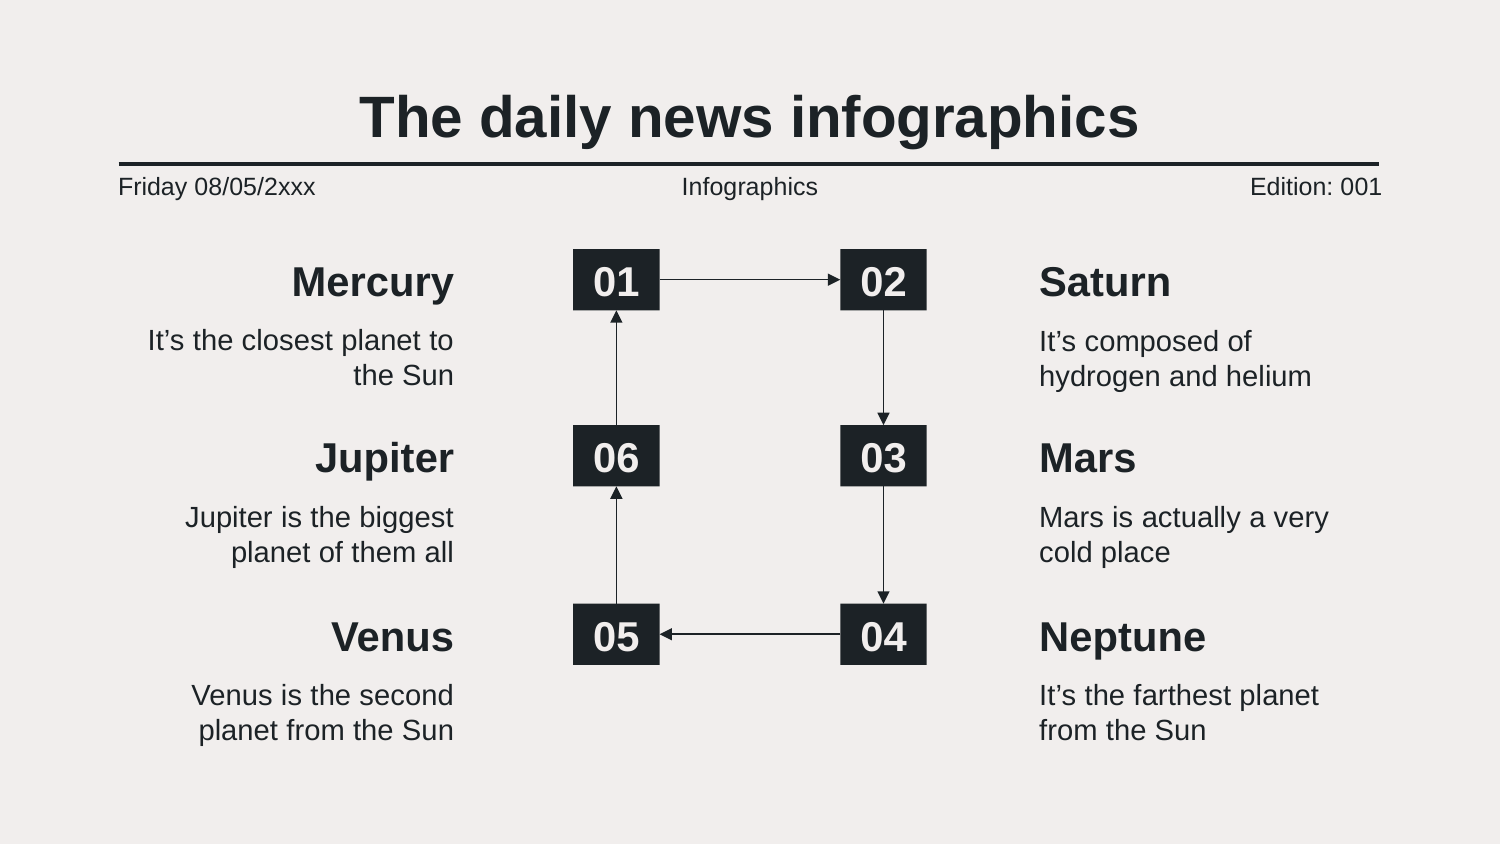

# The daily news infographics
Friday 08/05/2xxx
Infographics
Edition: 001
Mercury
It’s the closest planet to the Sun
01
02
Saturn
It’s composed of hydrogen and helium
Jupiter
Jupiter is the biggest planet of them all
06
03
Mars
Mars is actually a very cold place
Venus
05
04
Neptune
It’s the farthest planet from the Sun
Venus is the second planet from the Sun